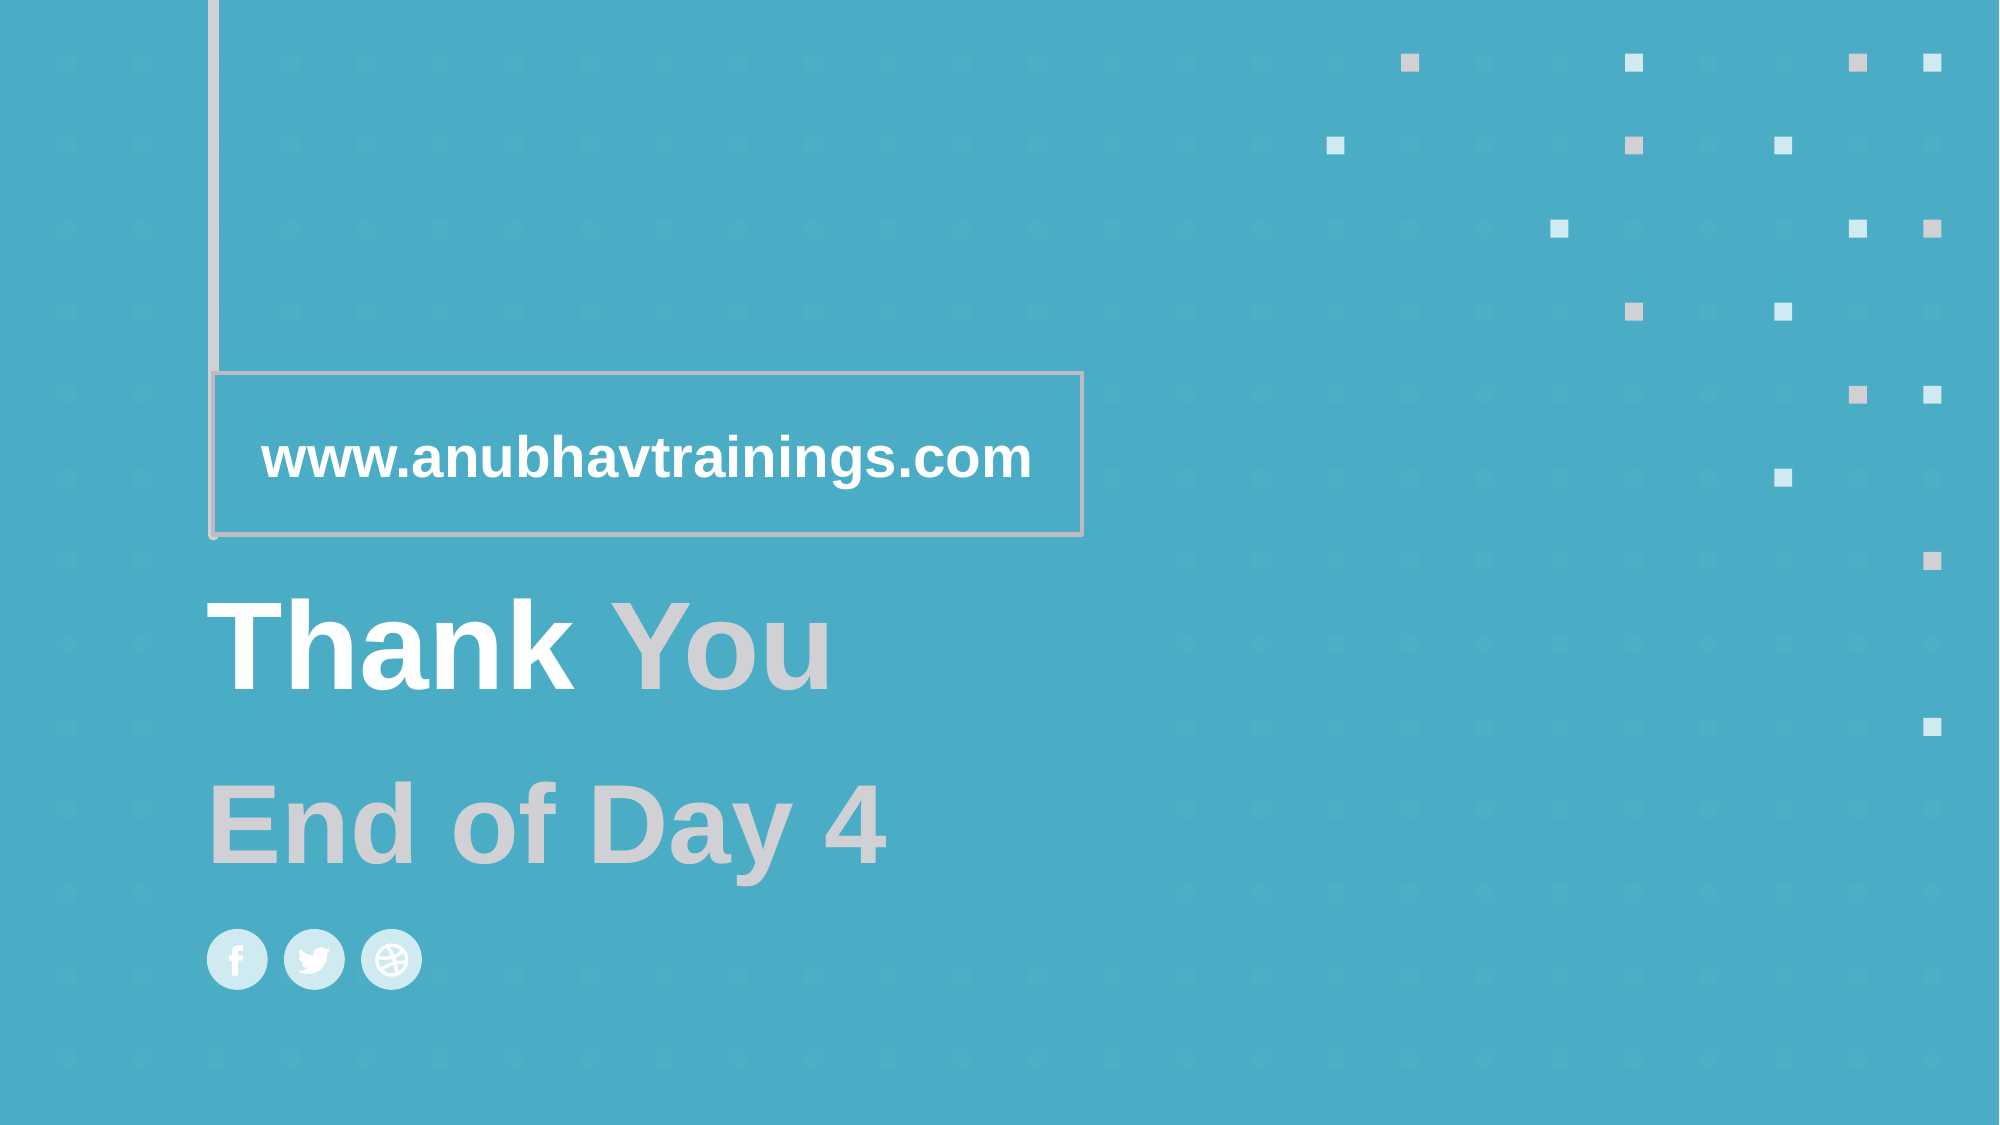

www.anubhavtrainings.com
Thank You
End of Day 4